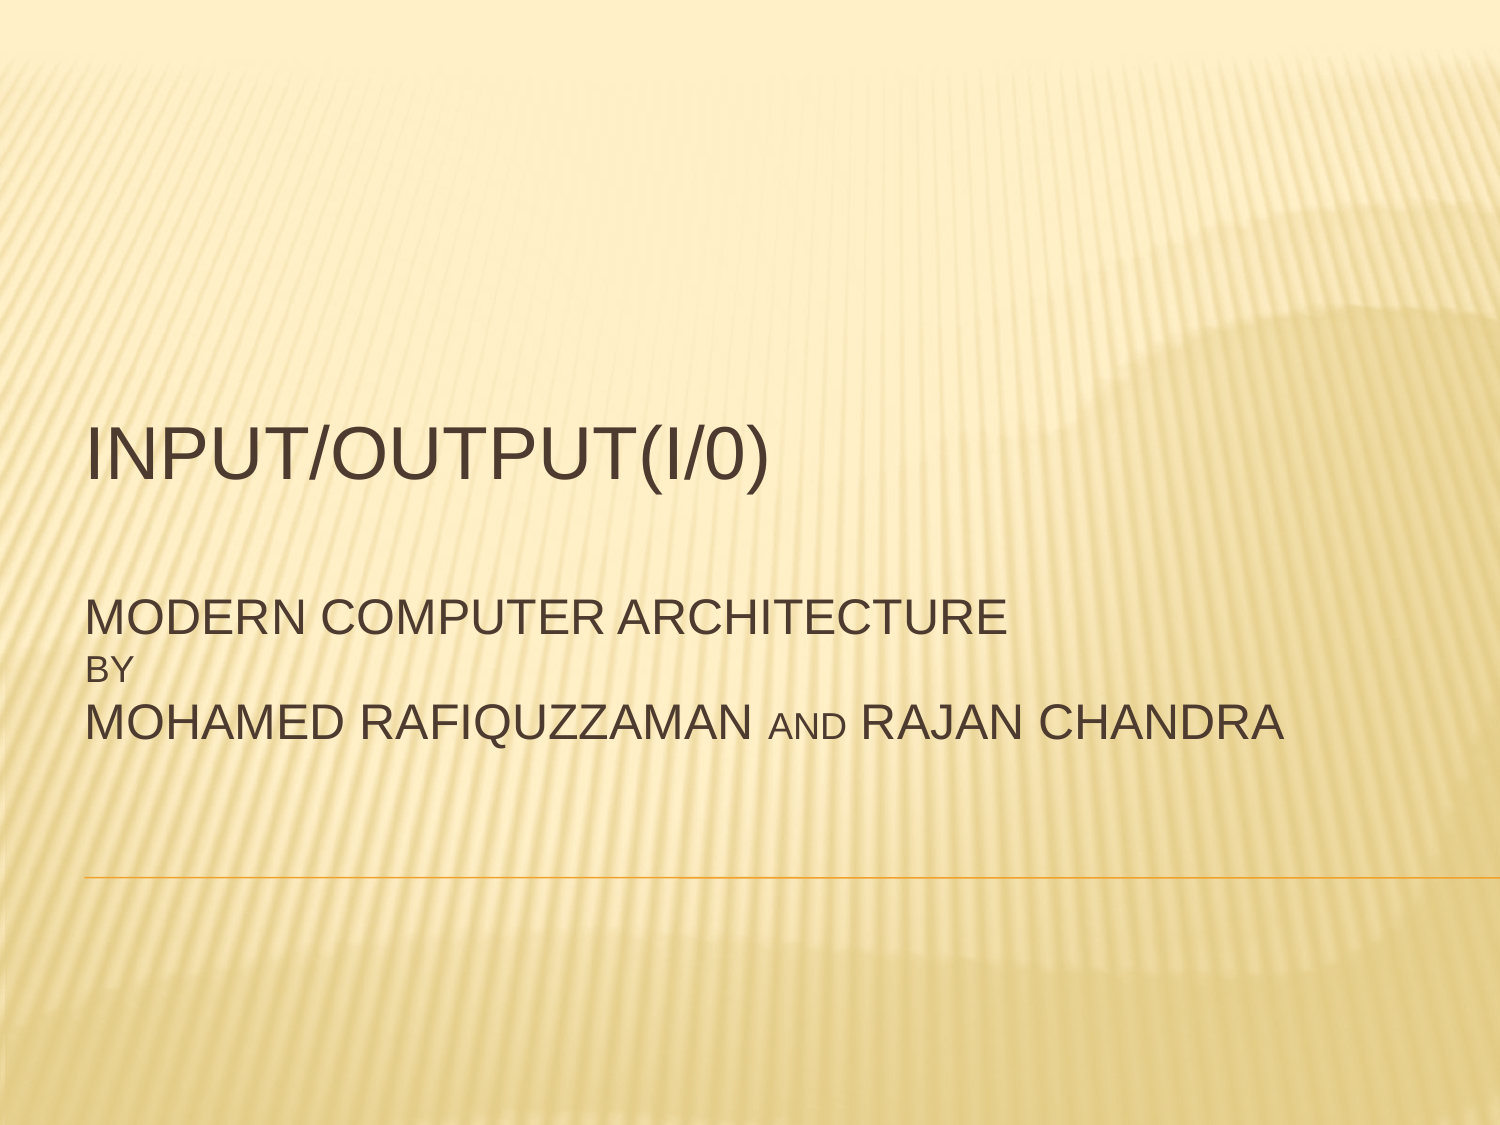

# Input/output(I/0) Modern computer architecture by mohamed rafiquzzaman and rajan chandra